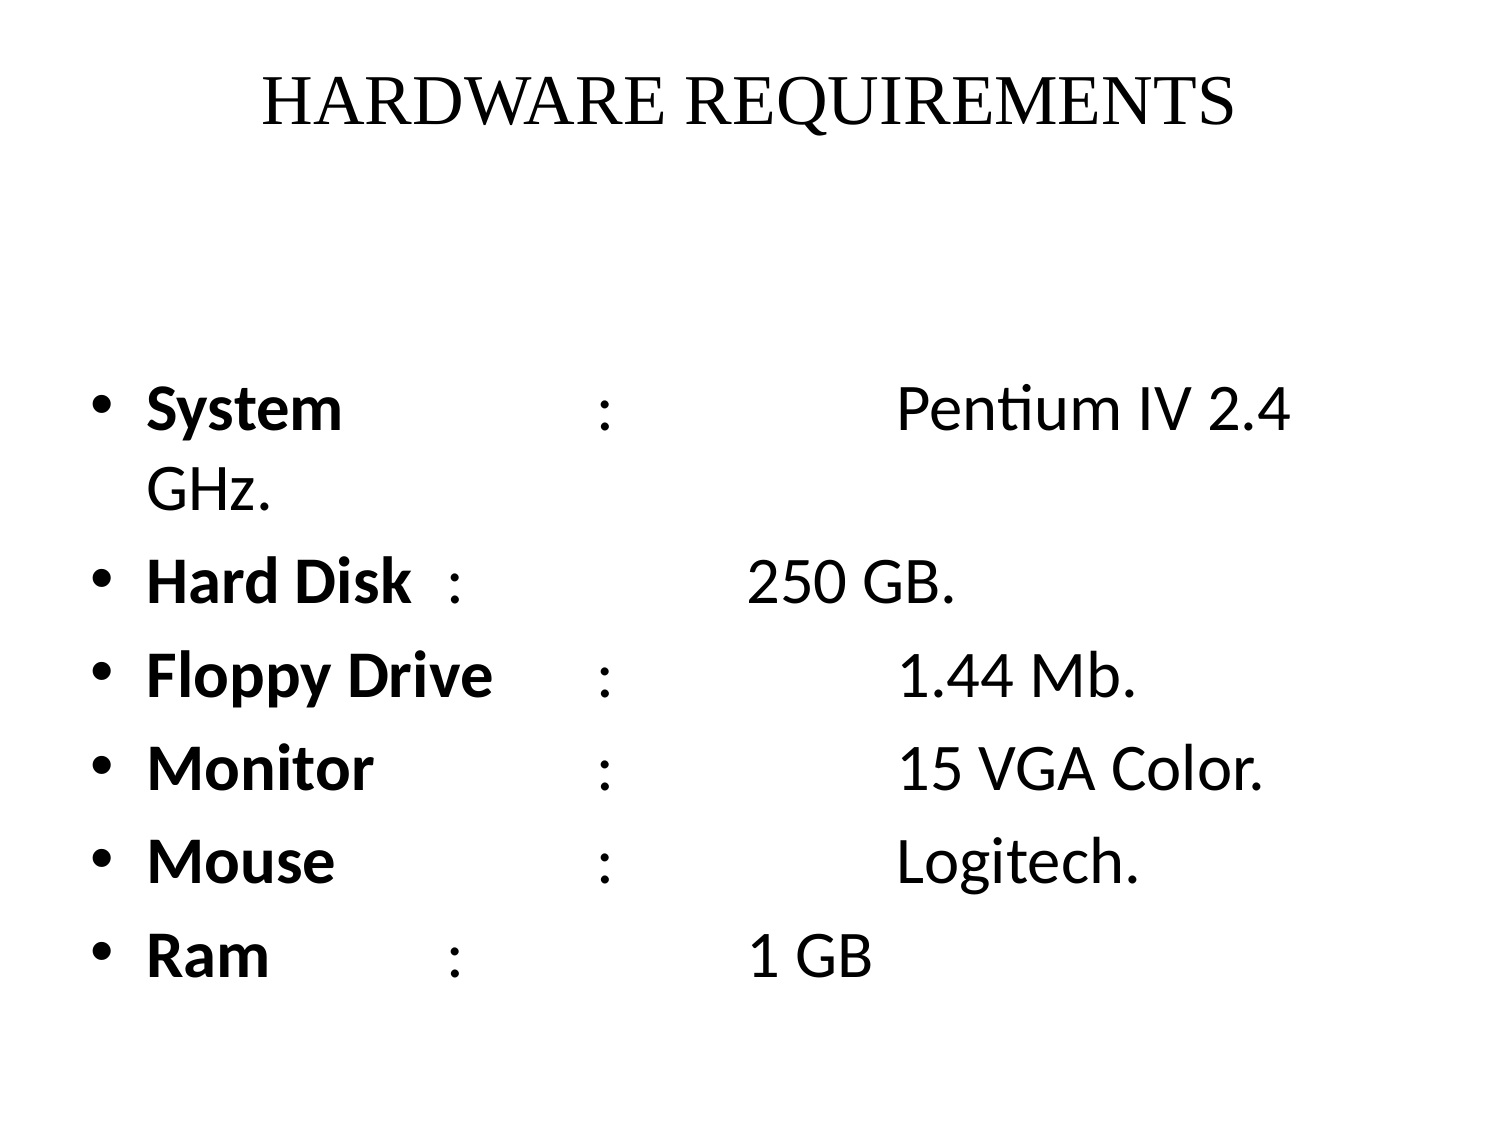

# HARDWARE REQUIREMENTS

System 		: 		Pentium IV 2.4 GHz.
Hard Disk 	: 		250 GB.
Floppy Drive 	: 		1.44 Mb.
Monitor 		: 		15 VGA Color.
Mouse 		: 		Logitech.
Ram 		: 		1 GB